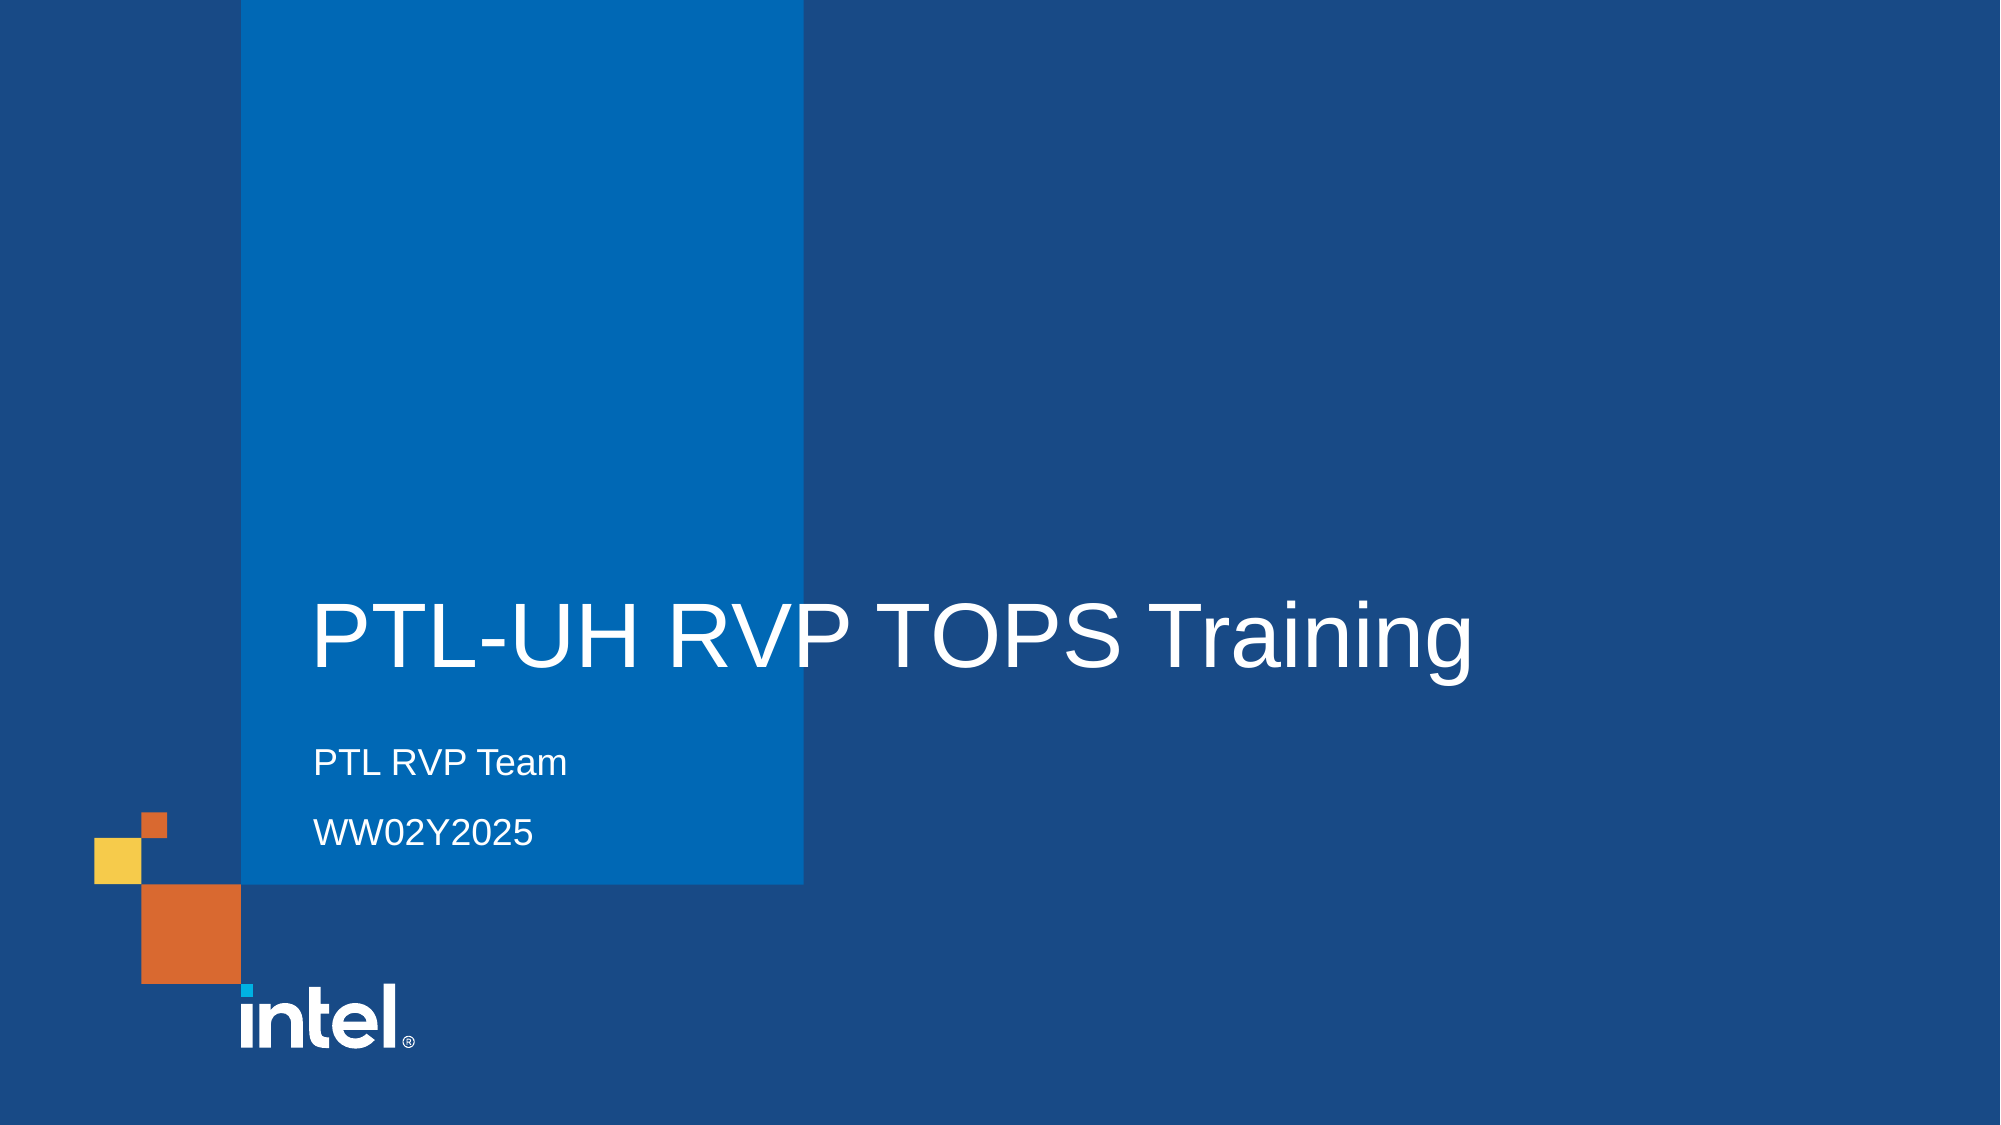

# PTL-UH RVP TOPS Training
PTL RVP Team
WW02Y2025